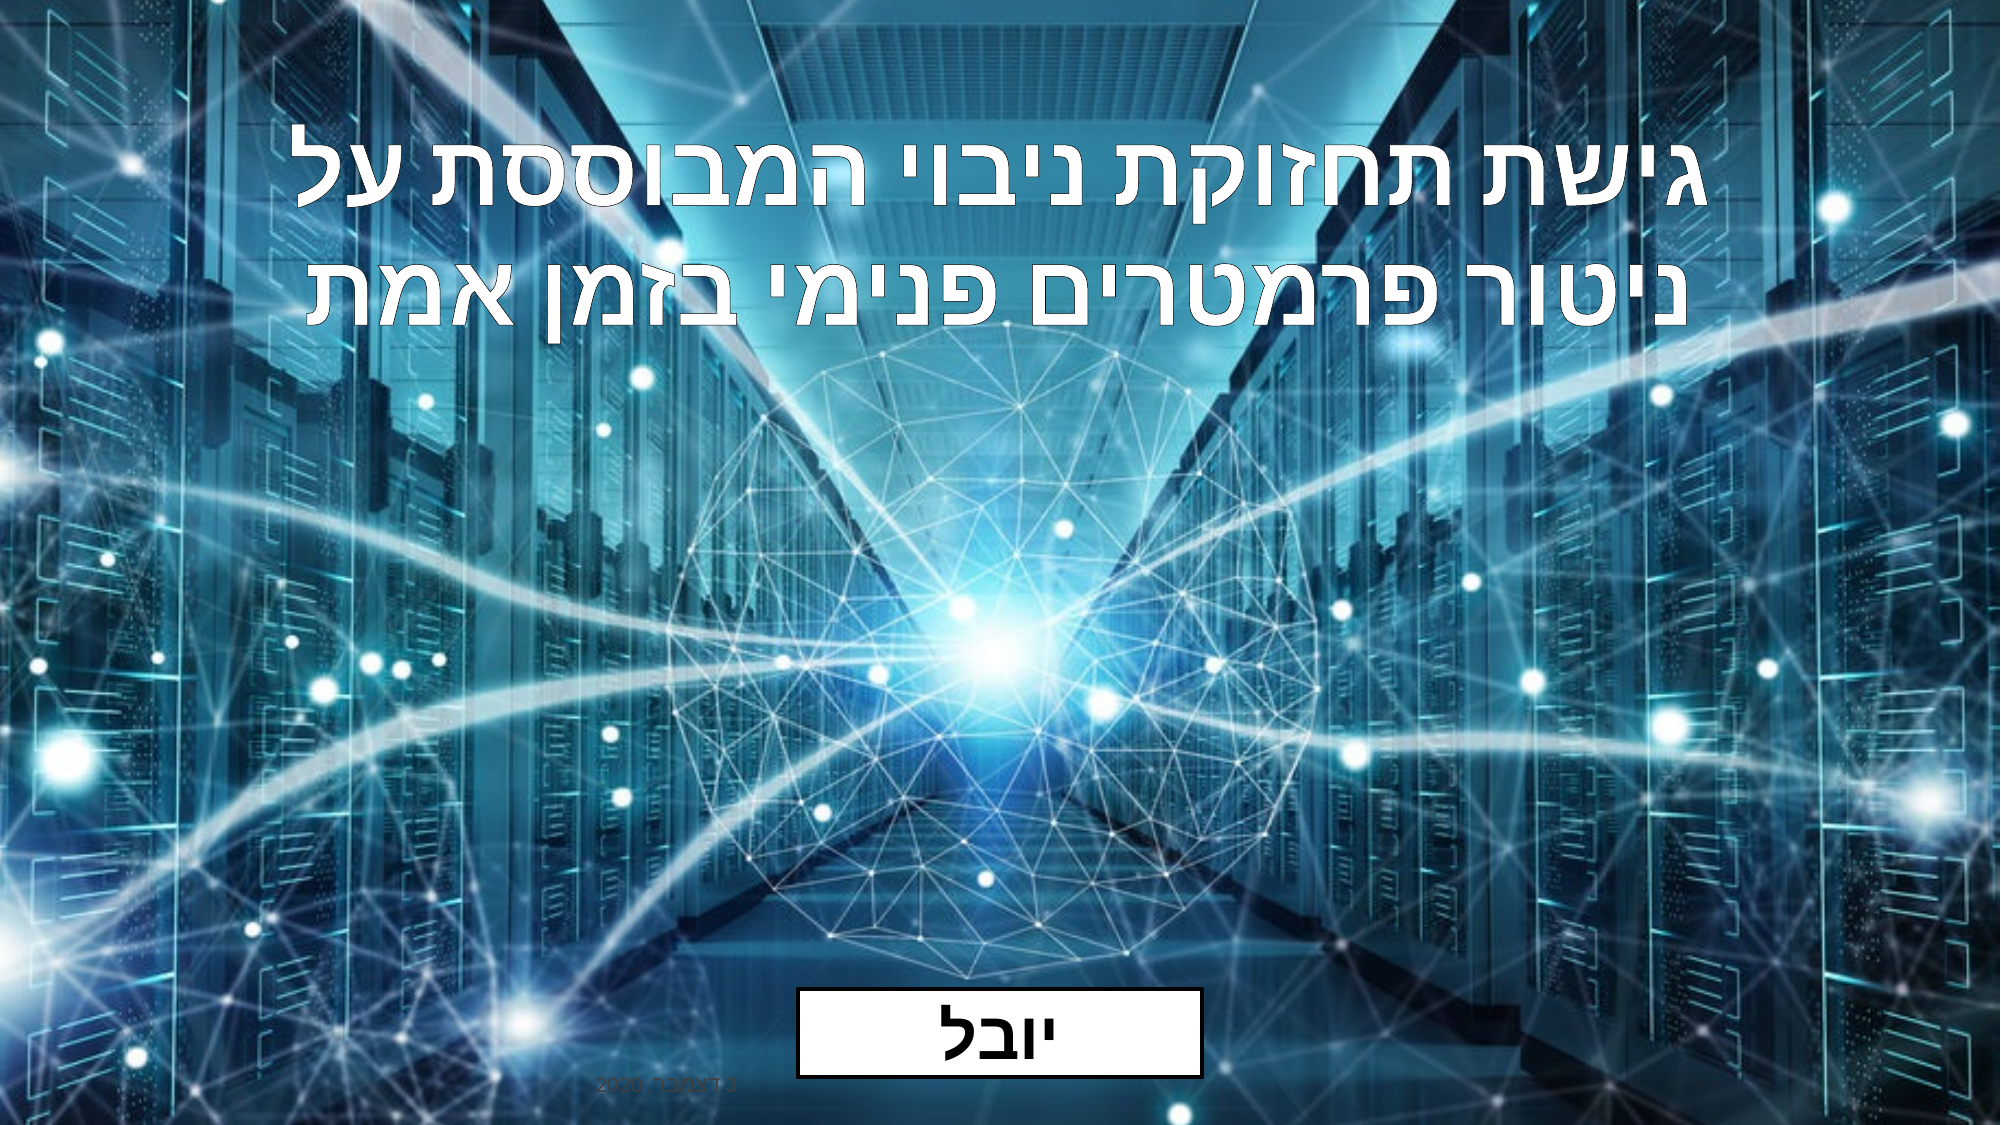

גישת תחזוקת ניבוי המבוססת על ניטור פרמטרים פנימי בזמן אמת

יובל
3 דצמבר, 2020